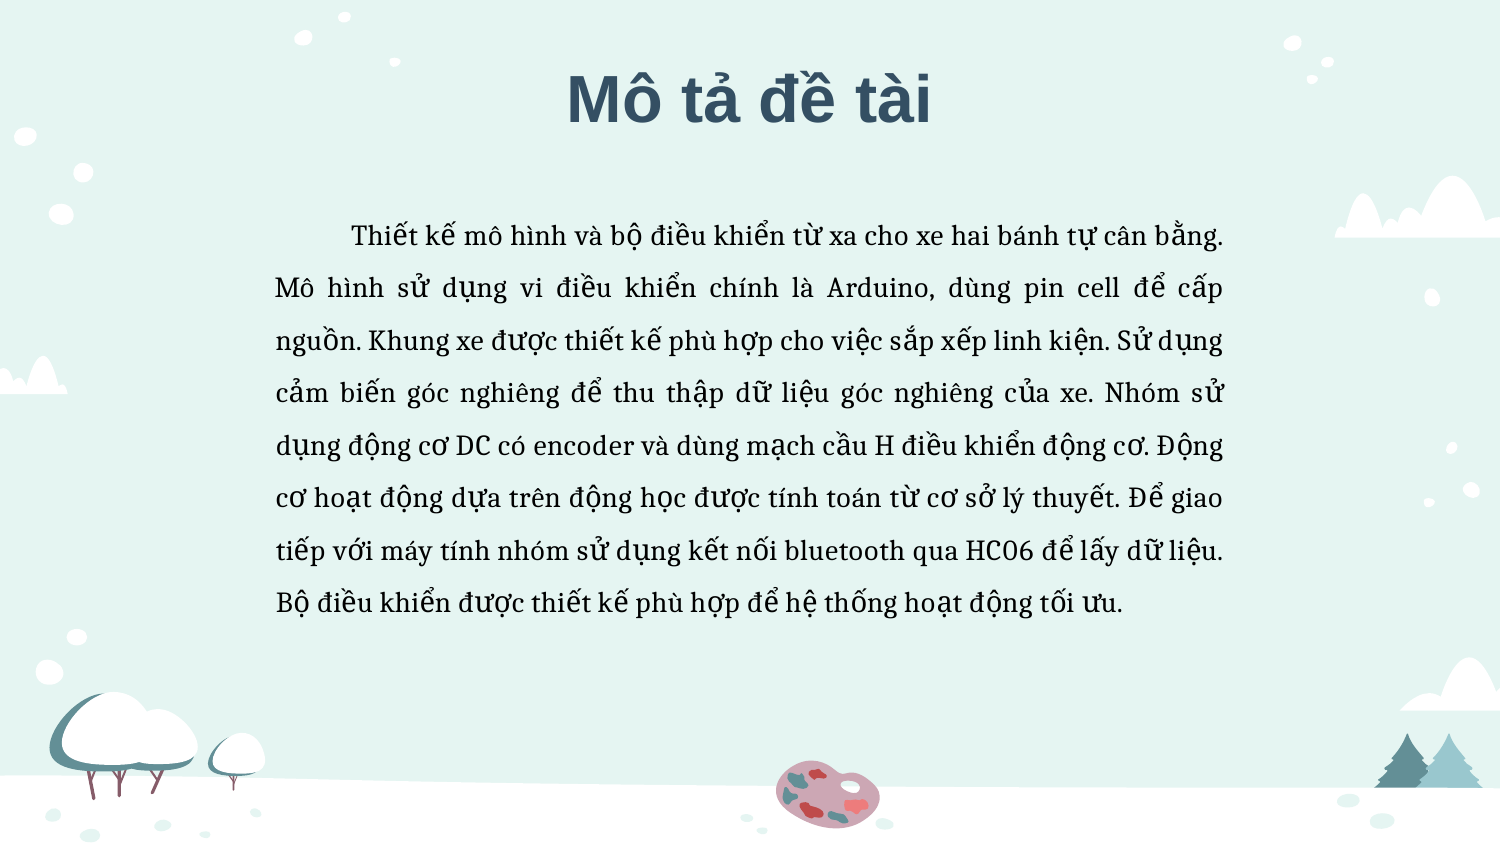

# Mô tả đề tài
Thiết kế mô hình và bộ điều khiển từ xa cho xe hai bánh tự cân bằng. Mô hình sử dụng vi điều khiển chính là Arduino, dùng pin cell để cấp nguồn. Khung xe được thiết kế phù hợp cho việc sắp xếp linh kiện. Sử dụng cảm biến góc nghiêng để thu thập dữ liệu góc nghiêng của xe. Nhóm sử dụng động cơ DC có encoder và dùng mạch cầu H điều khiển động cơ. Động cơ hoạt động dựa trên động học được tính toán từ cơ sở lý thuyết. Để giao tiếp với máy tính nhóm sử dụng kết nối bluetooth qua HC06 để lấy dữ liệu. Bộ điều khiển được thiết kế phù hợp để hệ thống hoạt động tối ưu.